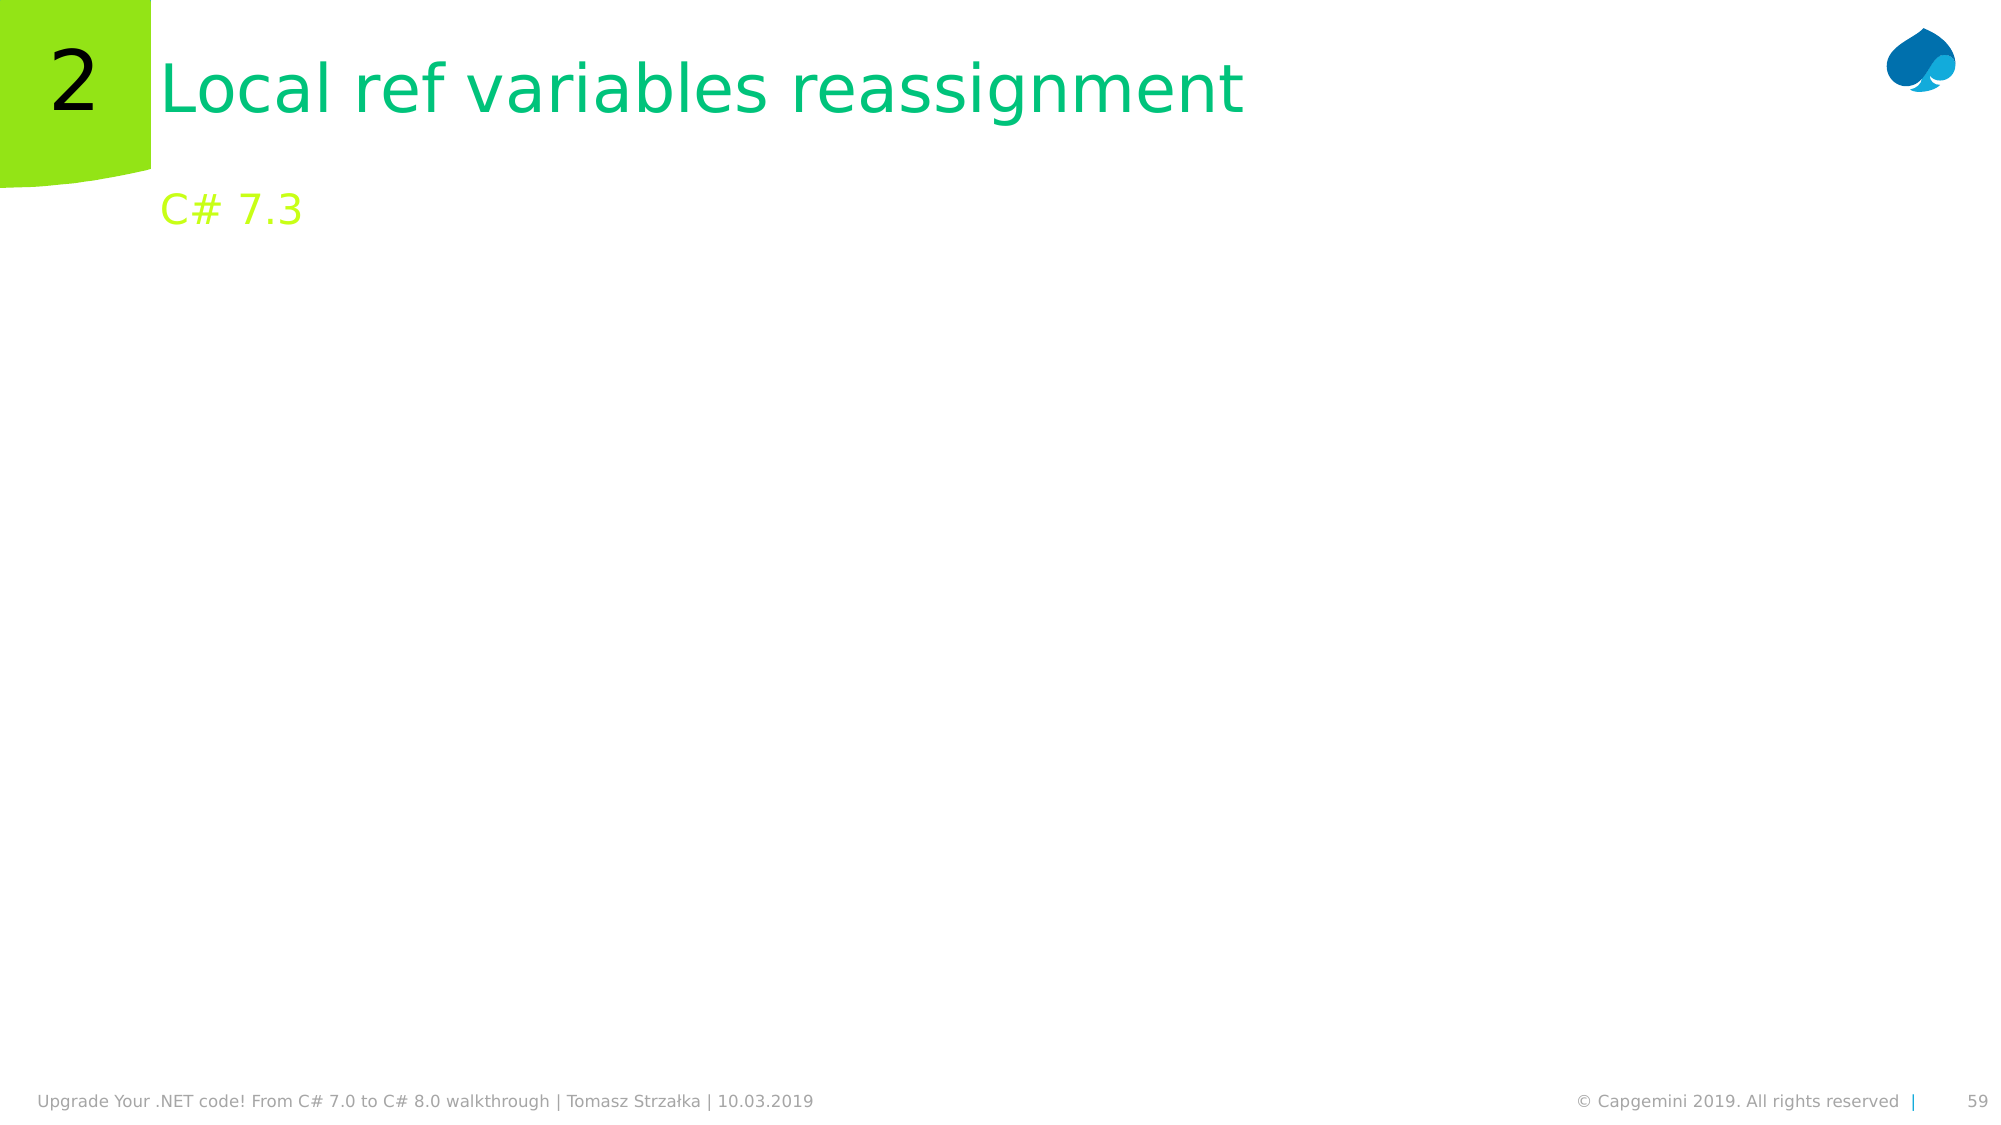

# Local ref variables reassignment
2
C# 7.3